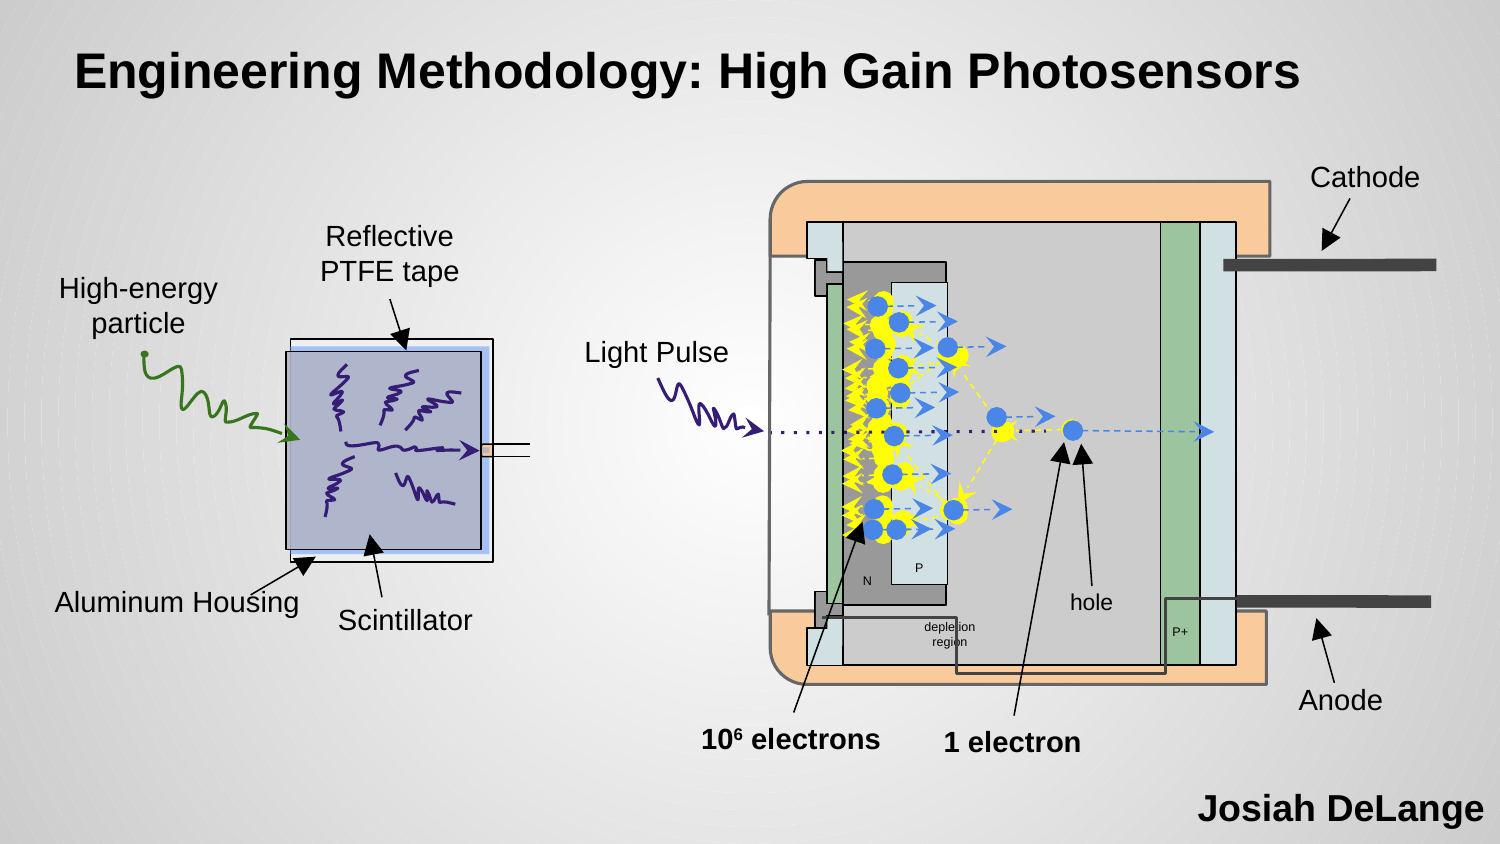

# Engineering Methodology: High Gain Photosensors
Cathode
Reflective PTFE tape

High-energy
particle

Light Pulse

P
N
Aluminum Housing
hole
Scintillator

depletion region

P+

Anode
106 electrons
1 electron
Josiah DeLange